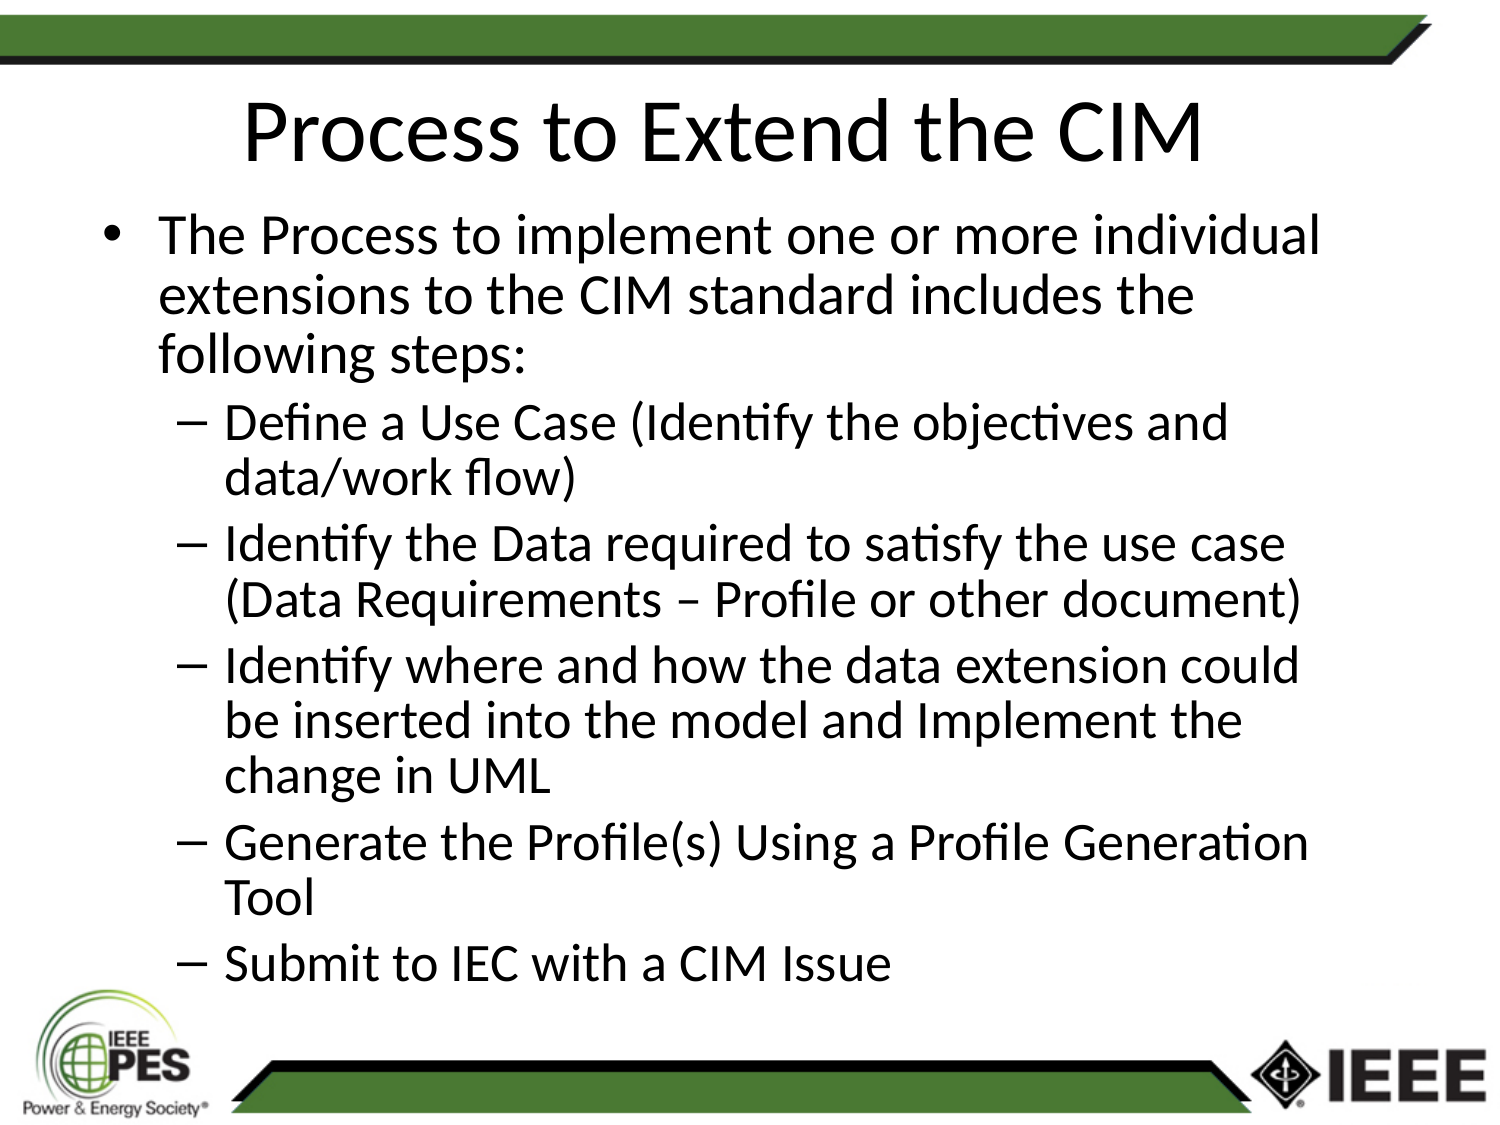

# Process to Extend the CIM
The Process to implement one or more individual extensions to the CIM standard includes the following steps:
Define a Use Case (Identify the objectives and data/work flow)
Identify the Data required to satisfy the use case (Data Requirements – Profile or other document)
Identify where and how the data extension could be inserted into the model and Implement the change in UML
Generate the Profile(s) Using a Profile Generation Tool
Submit to IEC with a CIM Issue